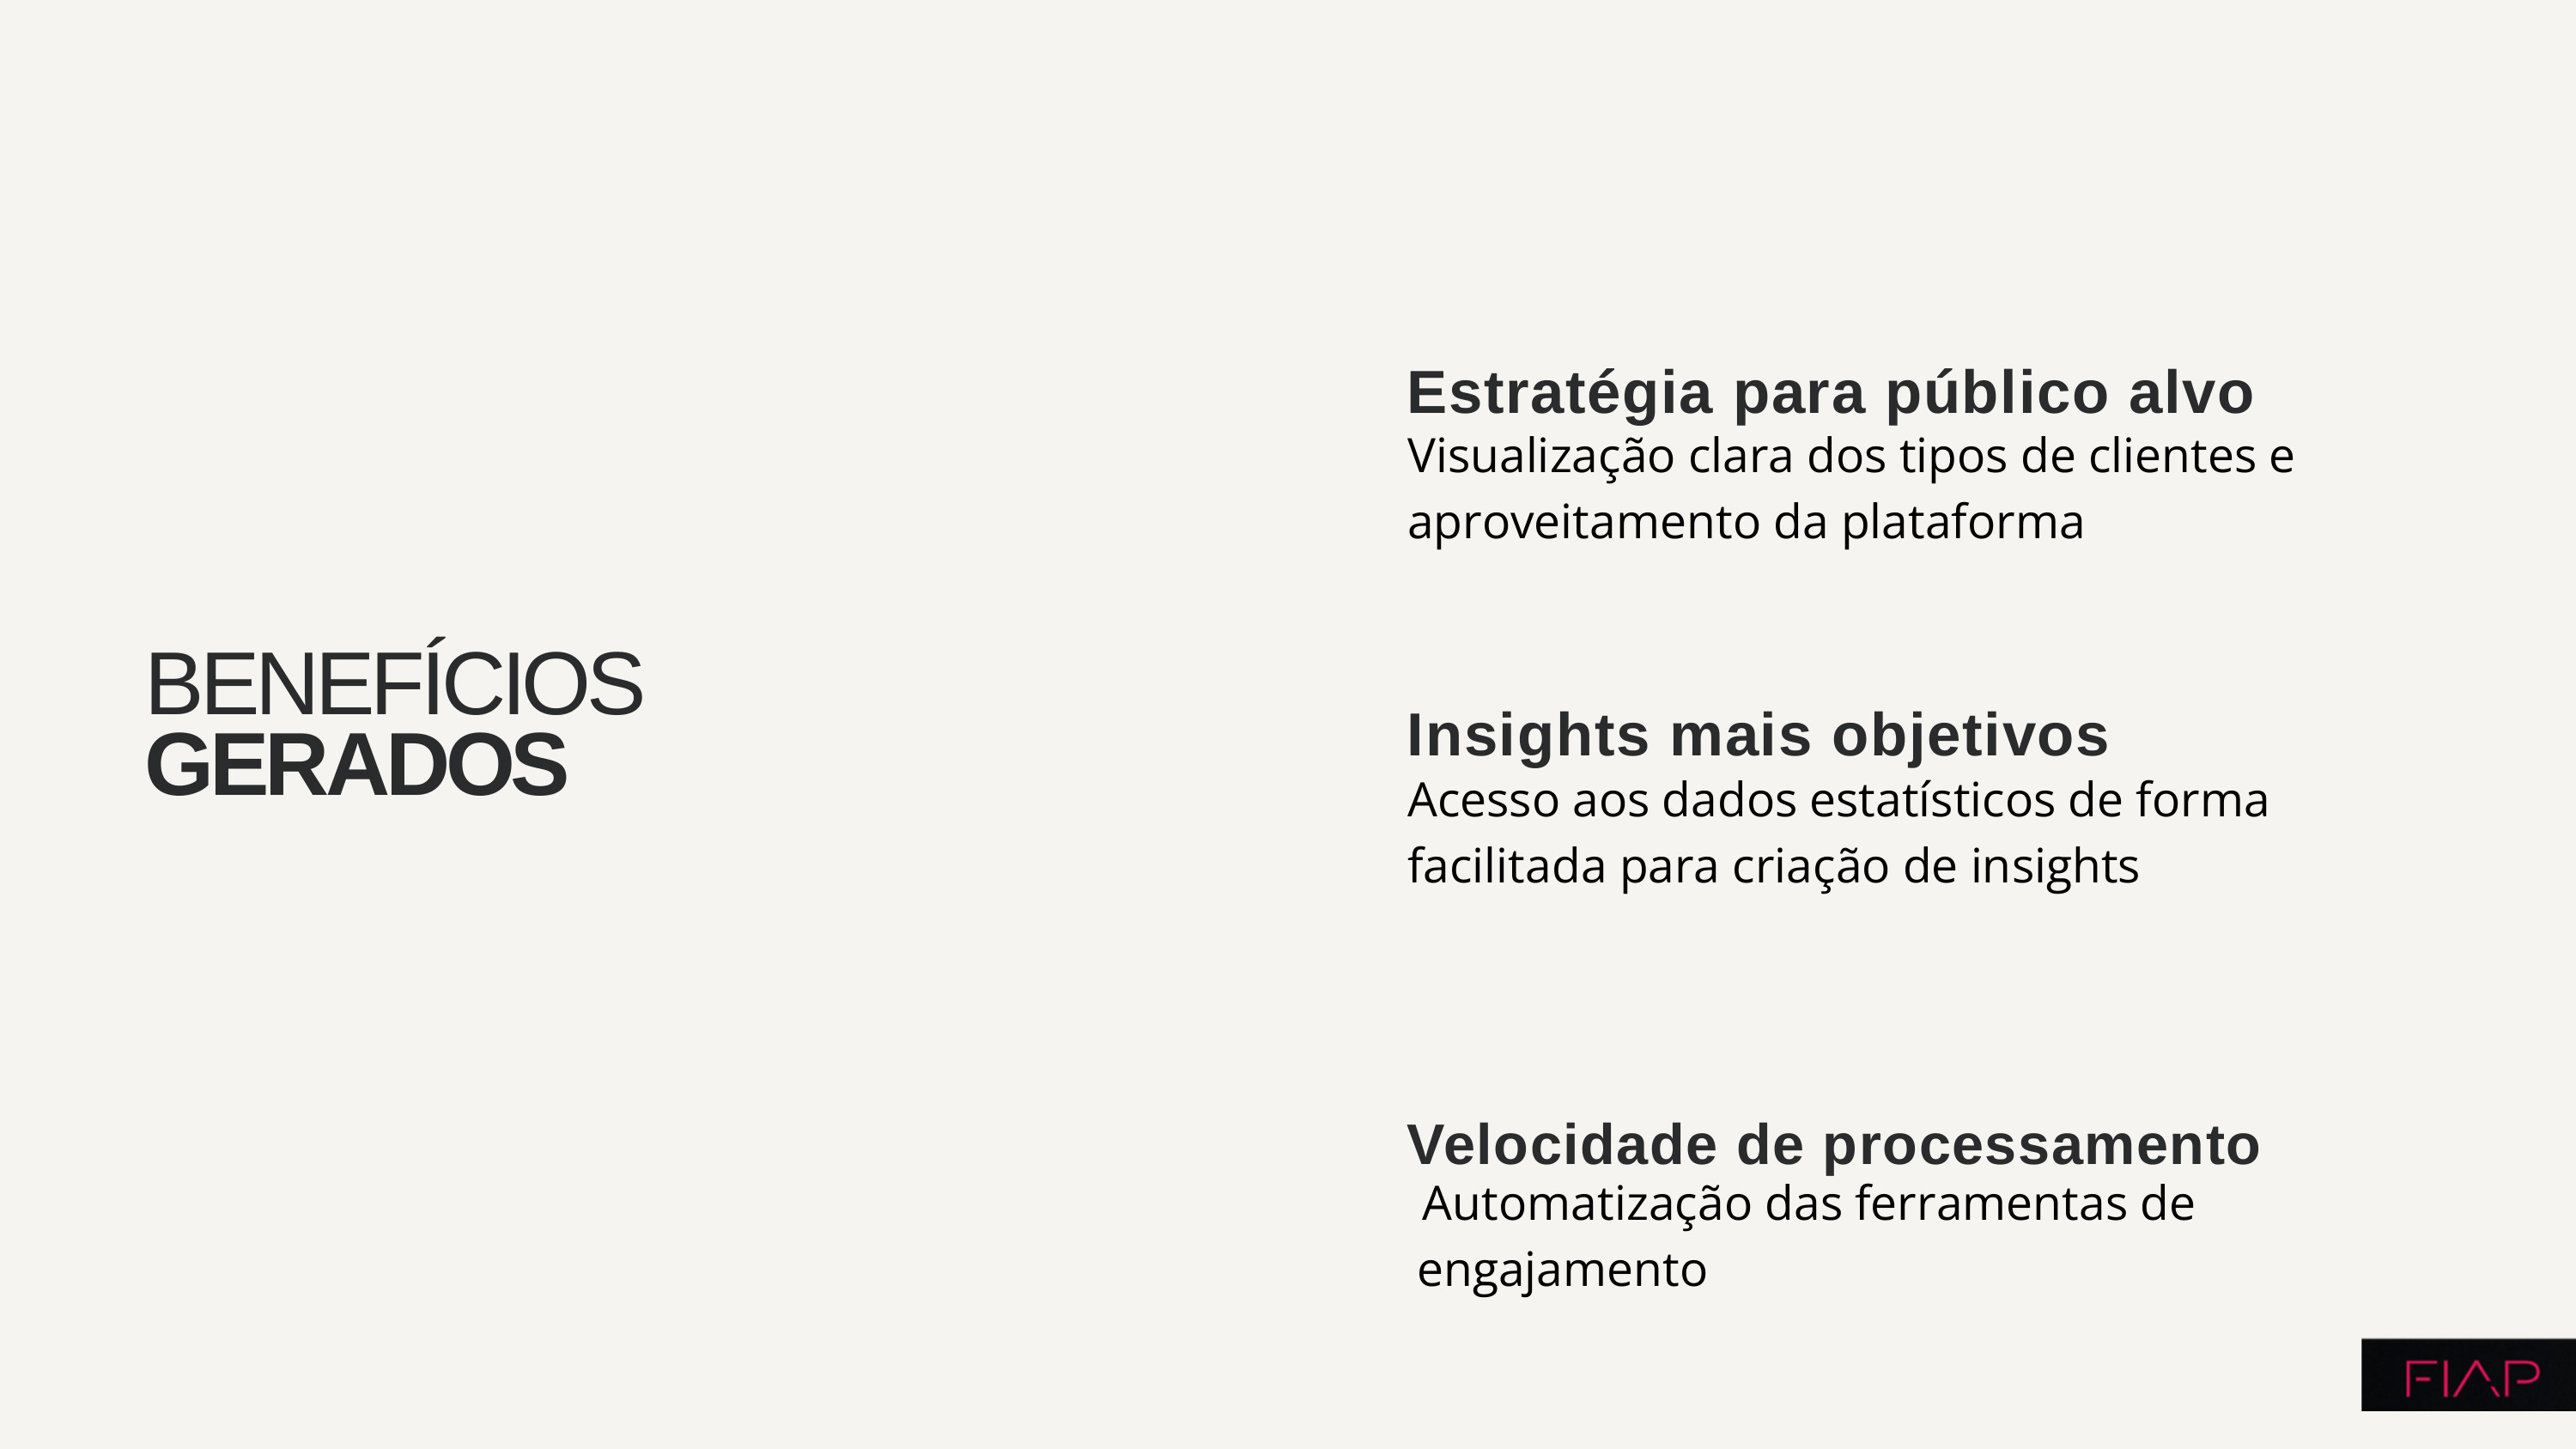

Estratégia para público alvo
Visualização clara dos tipos de clientes e aproveitamento da plataforma
BENEFÍCIOS
GERADOS
Insights mais objetivos
Acesso aos dados estatísticos de forma facilitada para criação de insights
Velocidade de processamento
Automatização das ferramentas de
engajamento